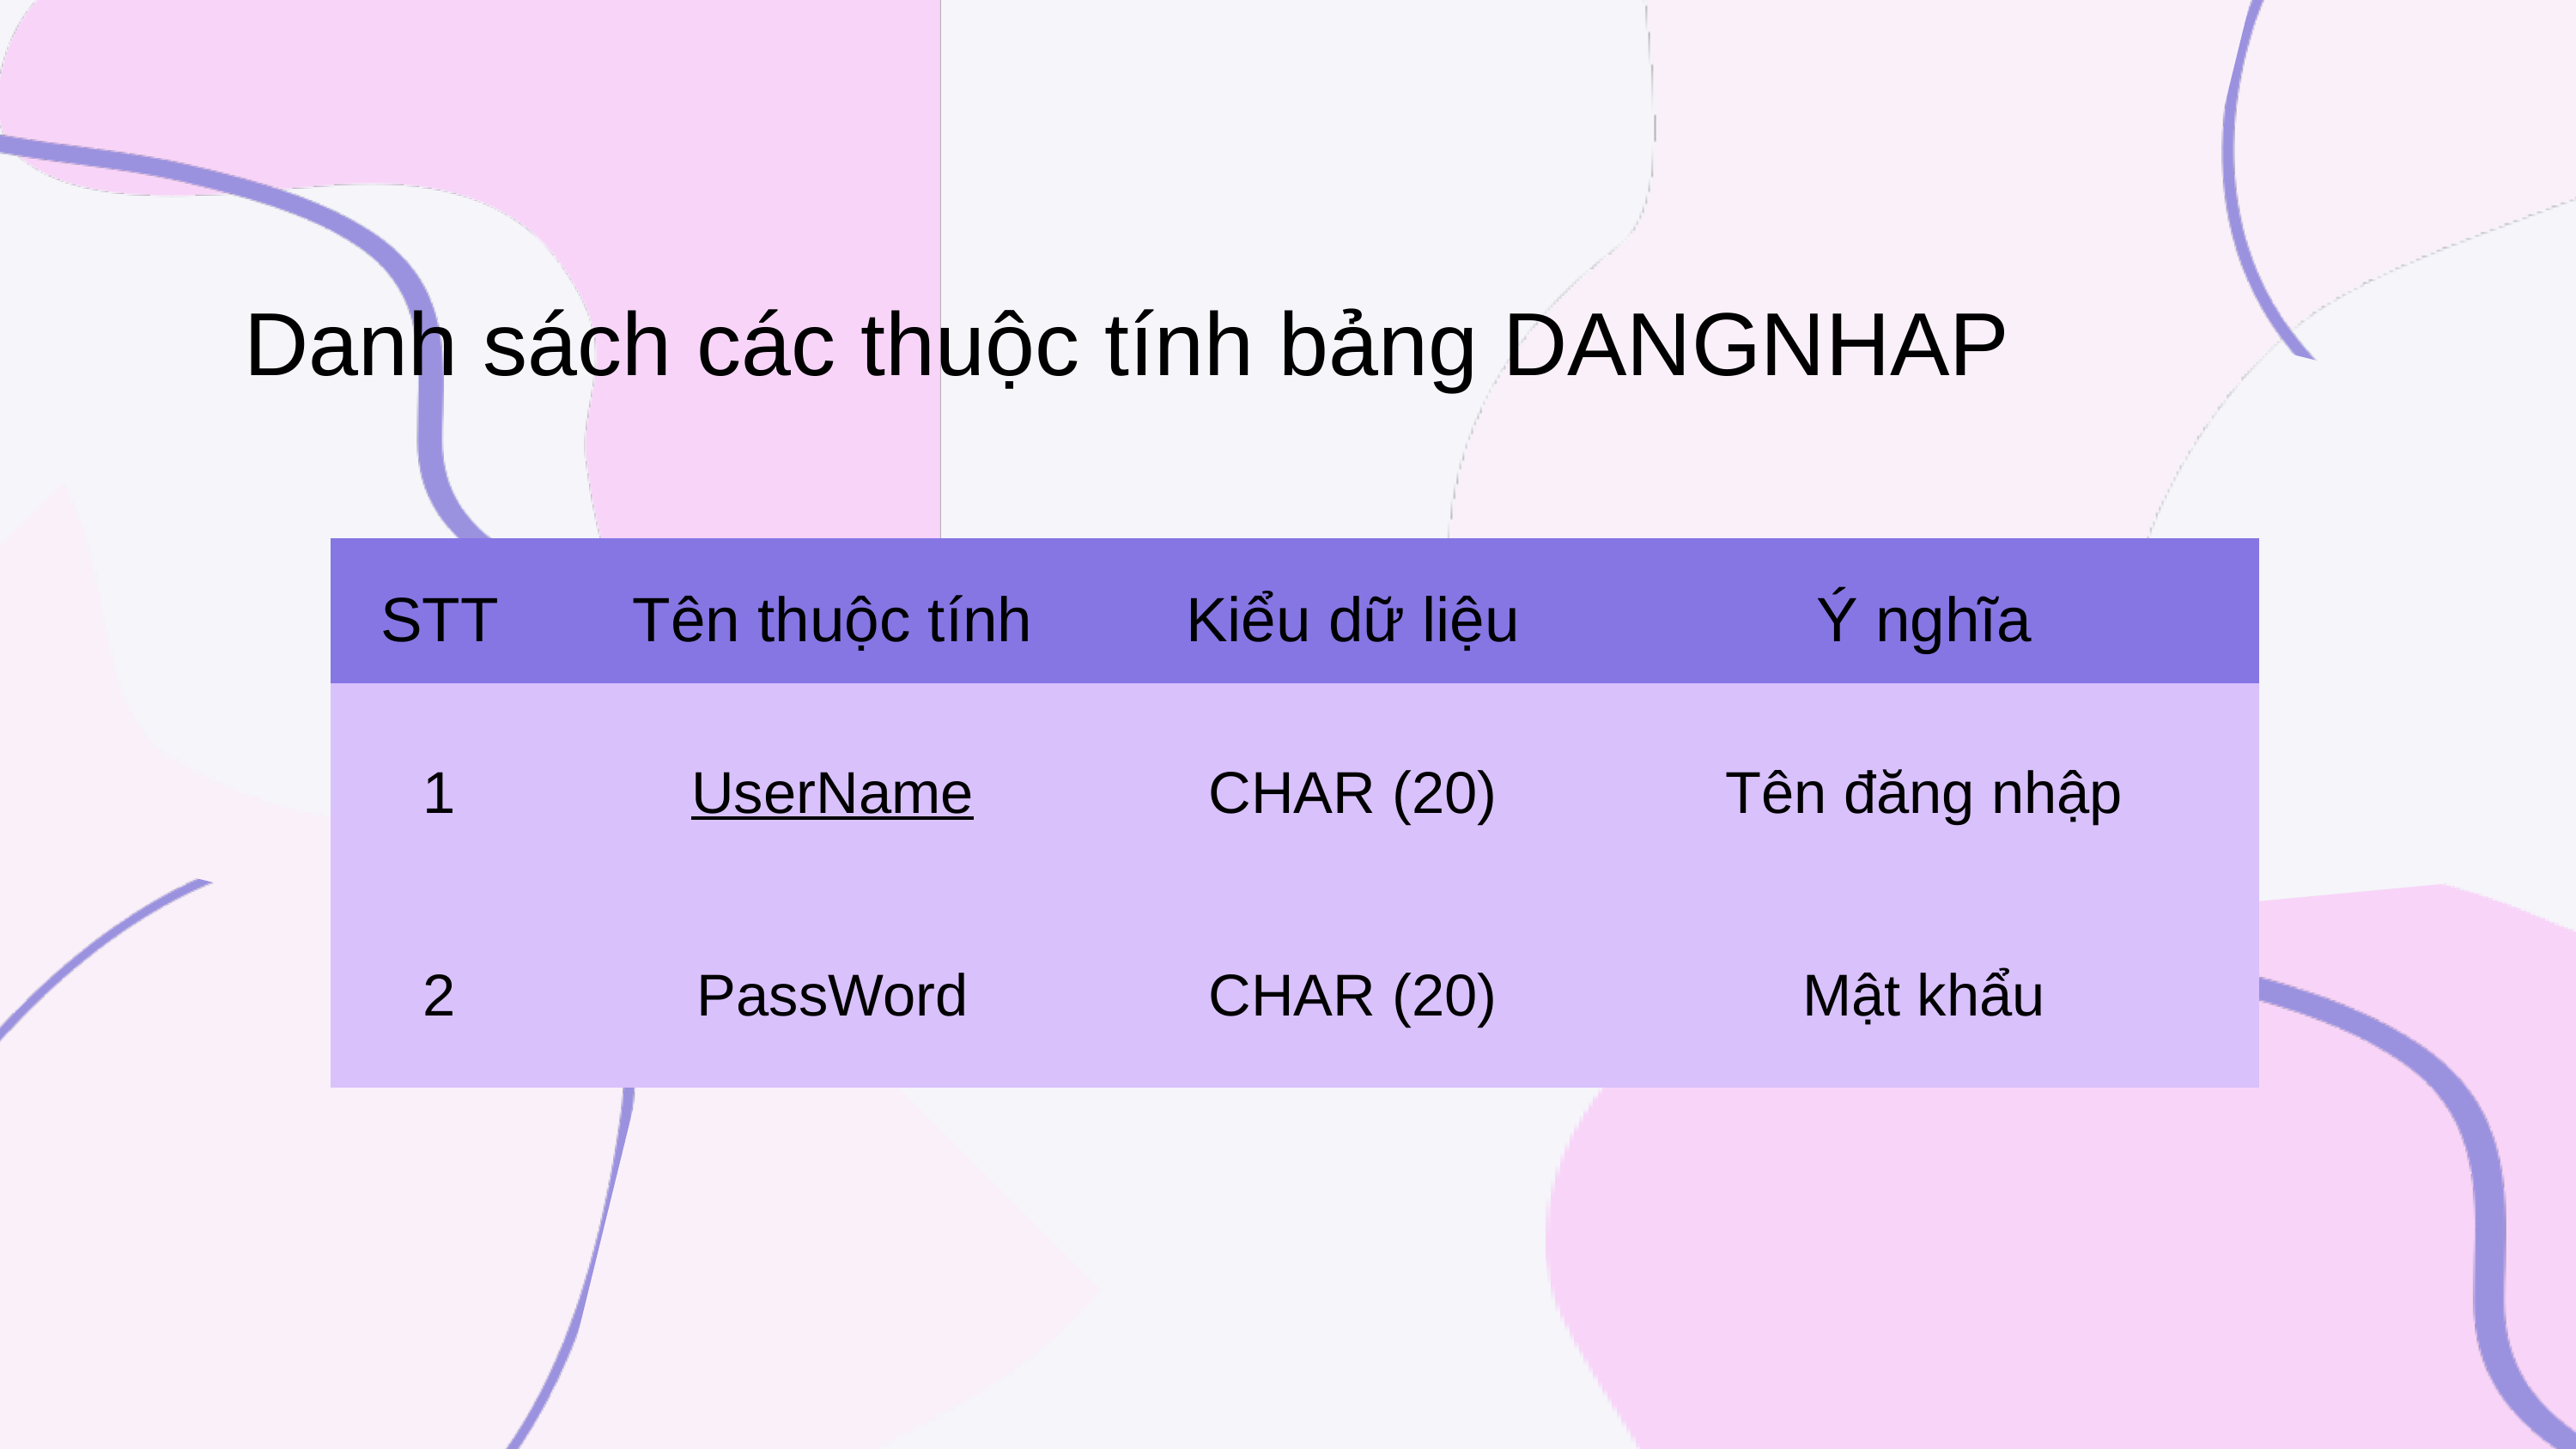

Danh sách các thuộc tính bảng DANGNHAP
| STT | Tên thuộc tính | Kiểu dữ liệu | Ý nghĩa |
| --- | --- | --- | --- |
| 1 | UserName | CHAR (20) | Tên đăng nhập |
| 2 | PassWord | CHAR (20) | Mật khẩu |